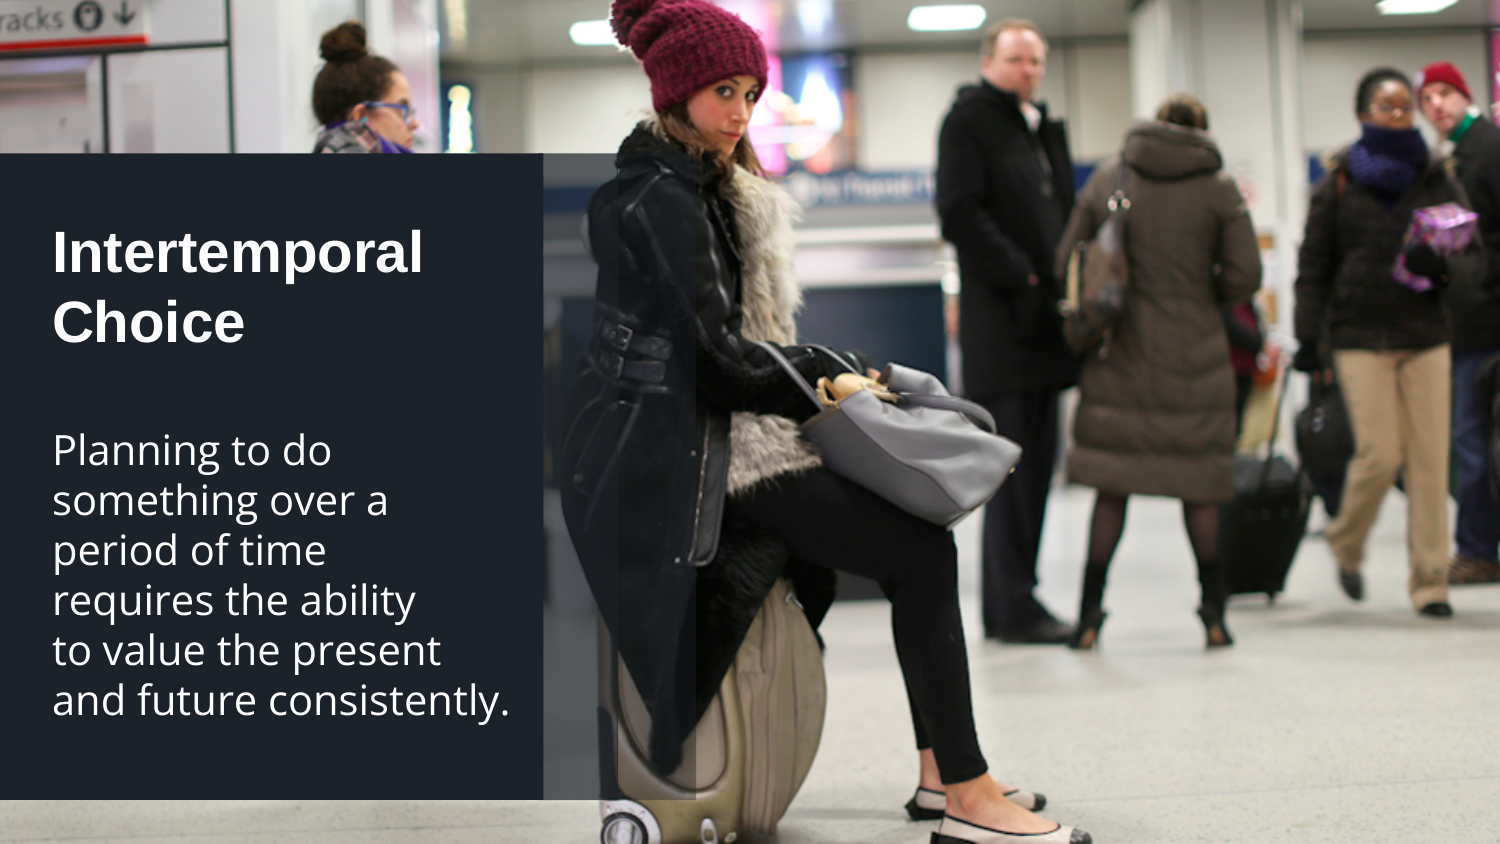

Intertemporal Choice

Planning to do something over a period of time
requires the ability
to value the present and future consistently.